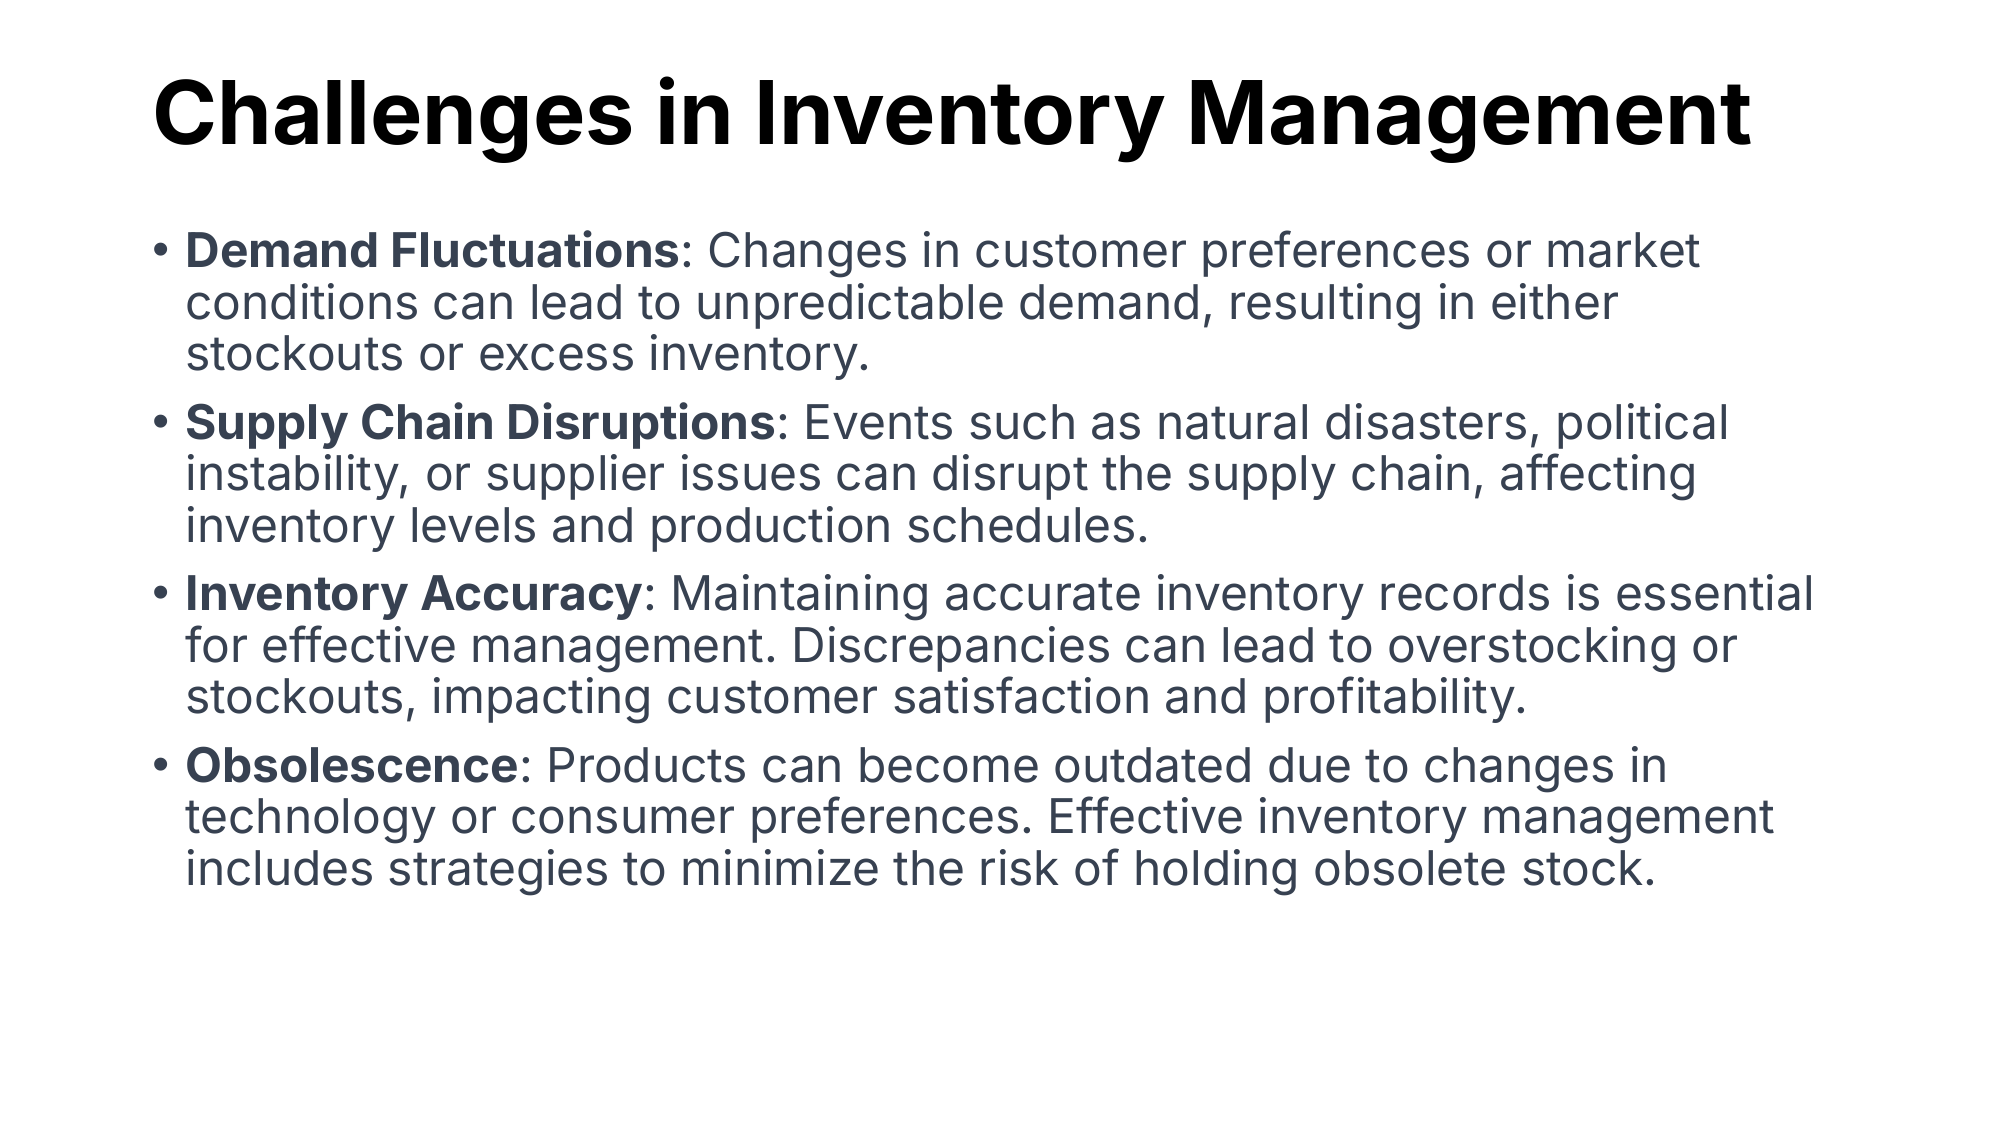

# Challenges in Inventory Management
Demand Fluctuations: Changes in customer preferences or market conditions can lead to unpredictable demand, resulting in either stockouts or excess inventory.
Supply Chain Disruptions: Events such as natural disasters, political instability, or supplier issues can disrupt the supply chain, affecting inventory levels and production schedules.
Inventory Accuracy: Maintaining accurate inventory records is essential for effective management. Discrepancies can lead to overstocking or stockouts, impacting customer satisfaction and profitability.
Obsolescence: Products can become outdated due to changes in technology or consumer preferences. Effective inventory management includes strategies to minimize the risk of holding obsolete stock.